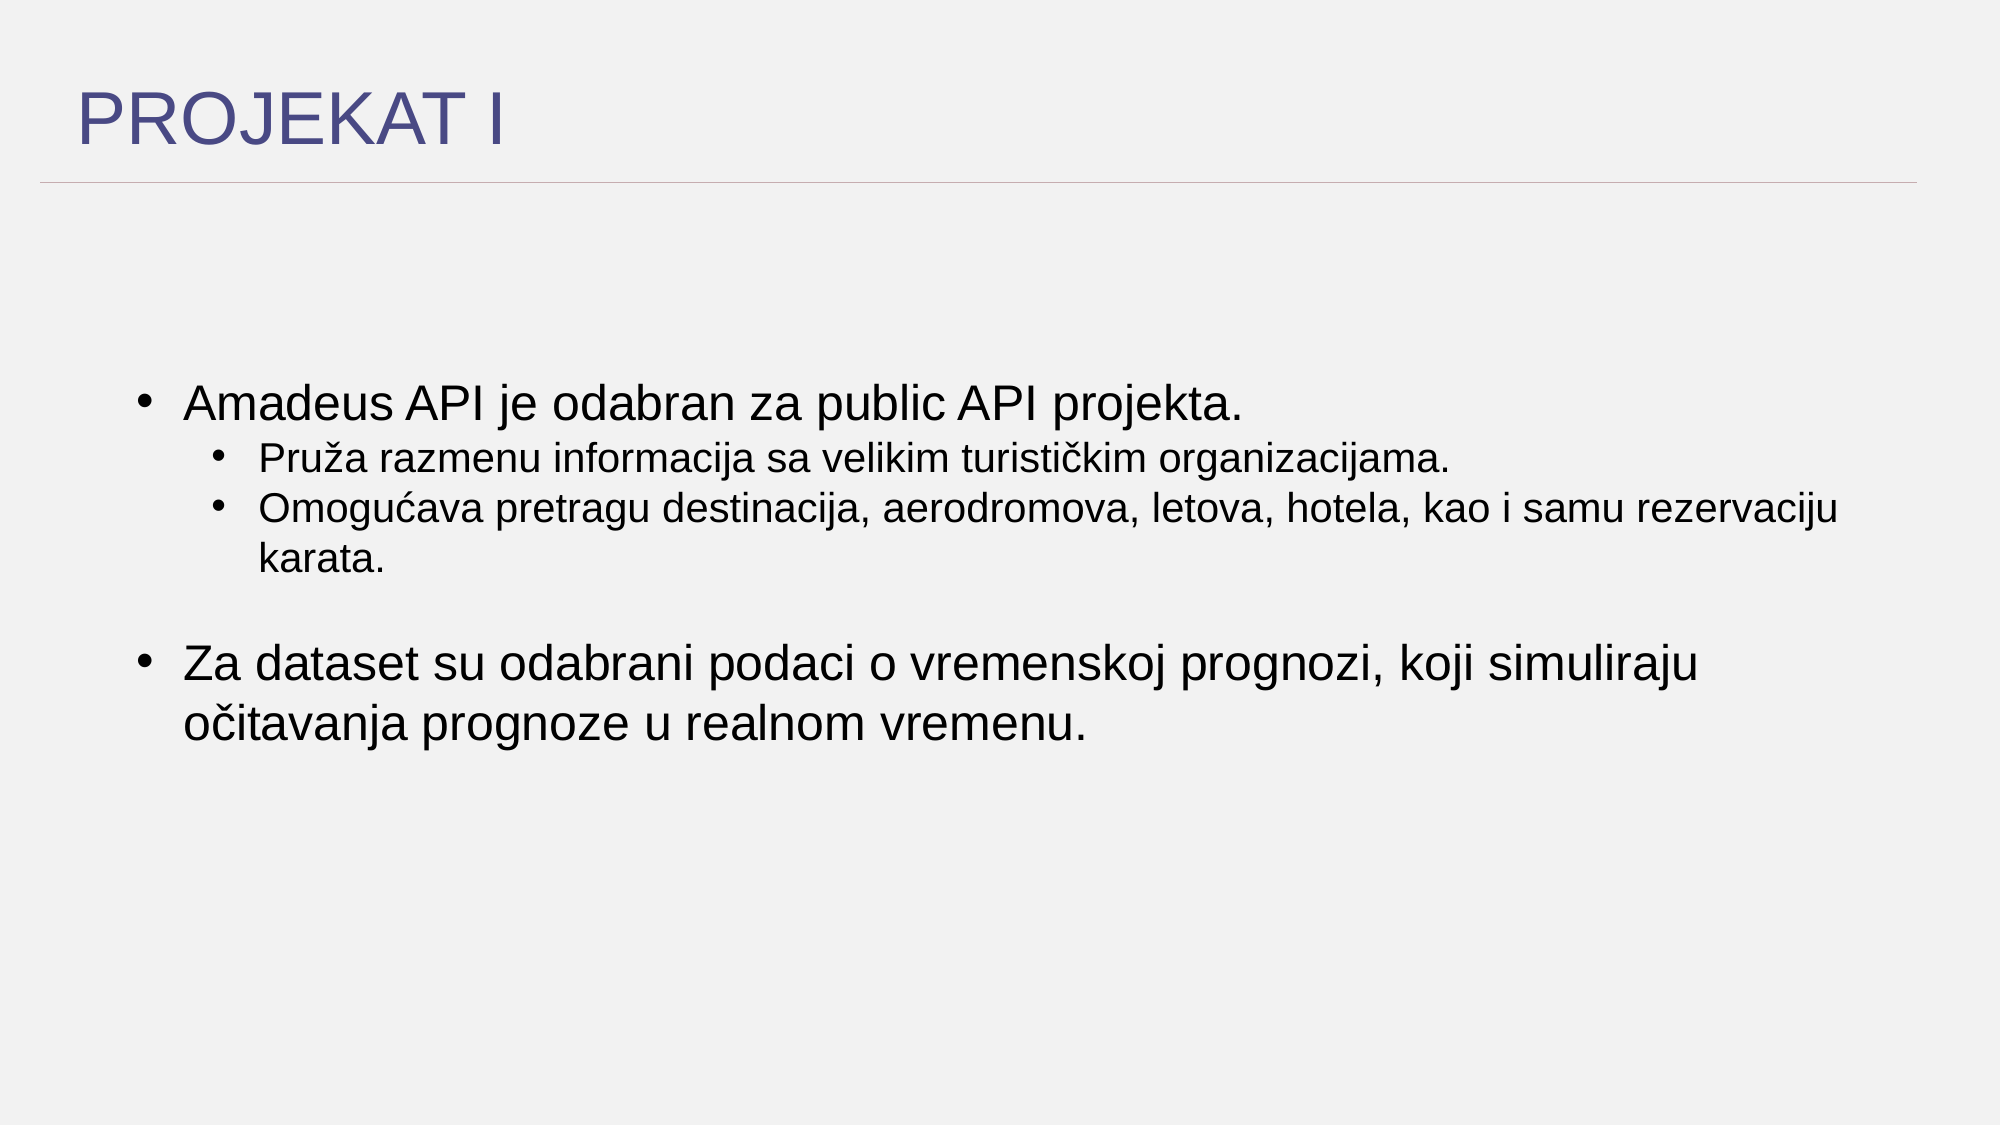

# Projekat I
Amadeus API je odabran za public API projekta.
Pruža razmenu informacija sa velikim turističkim organizacijama.
Omogućava pretragu destinacija, aerodromova, letova, hotela, kao i samu rezervaciju karata.

Za dataset su odabrani podaci o vremenskoj prognozi, koji simuliraju očitavanja prognoze u realnom vremenu.